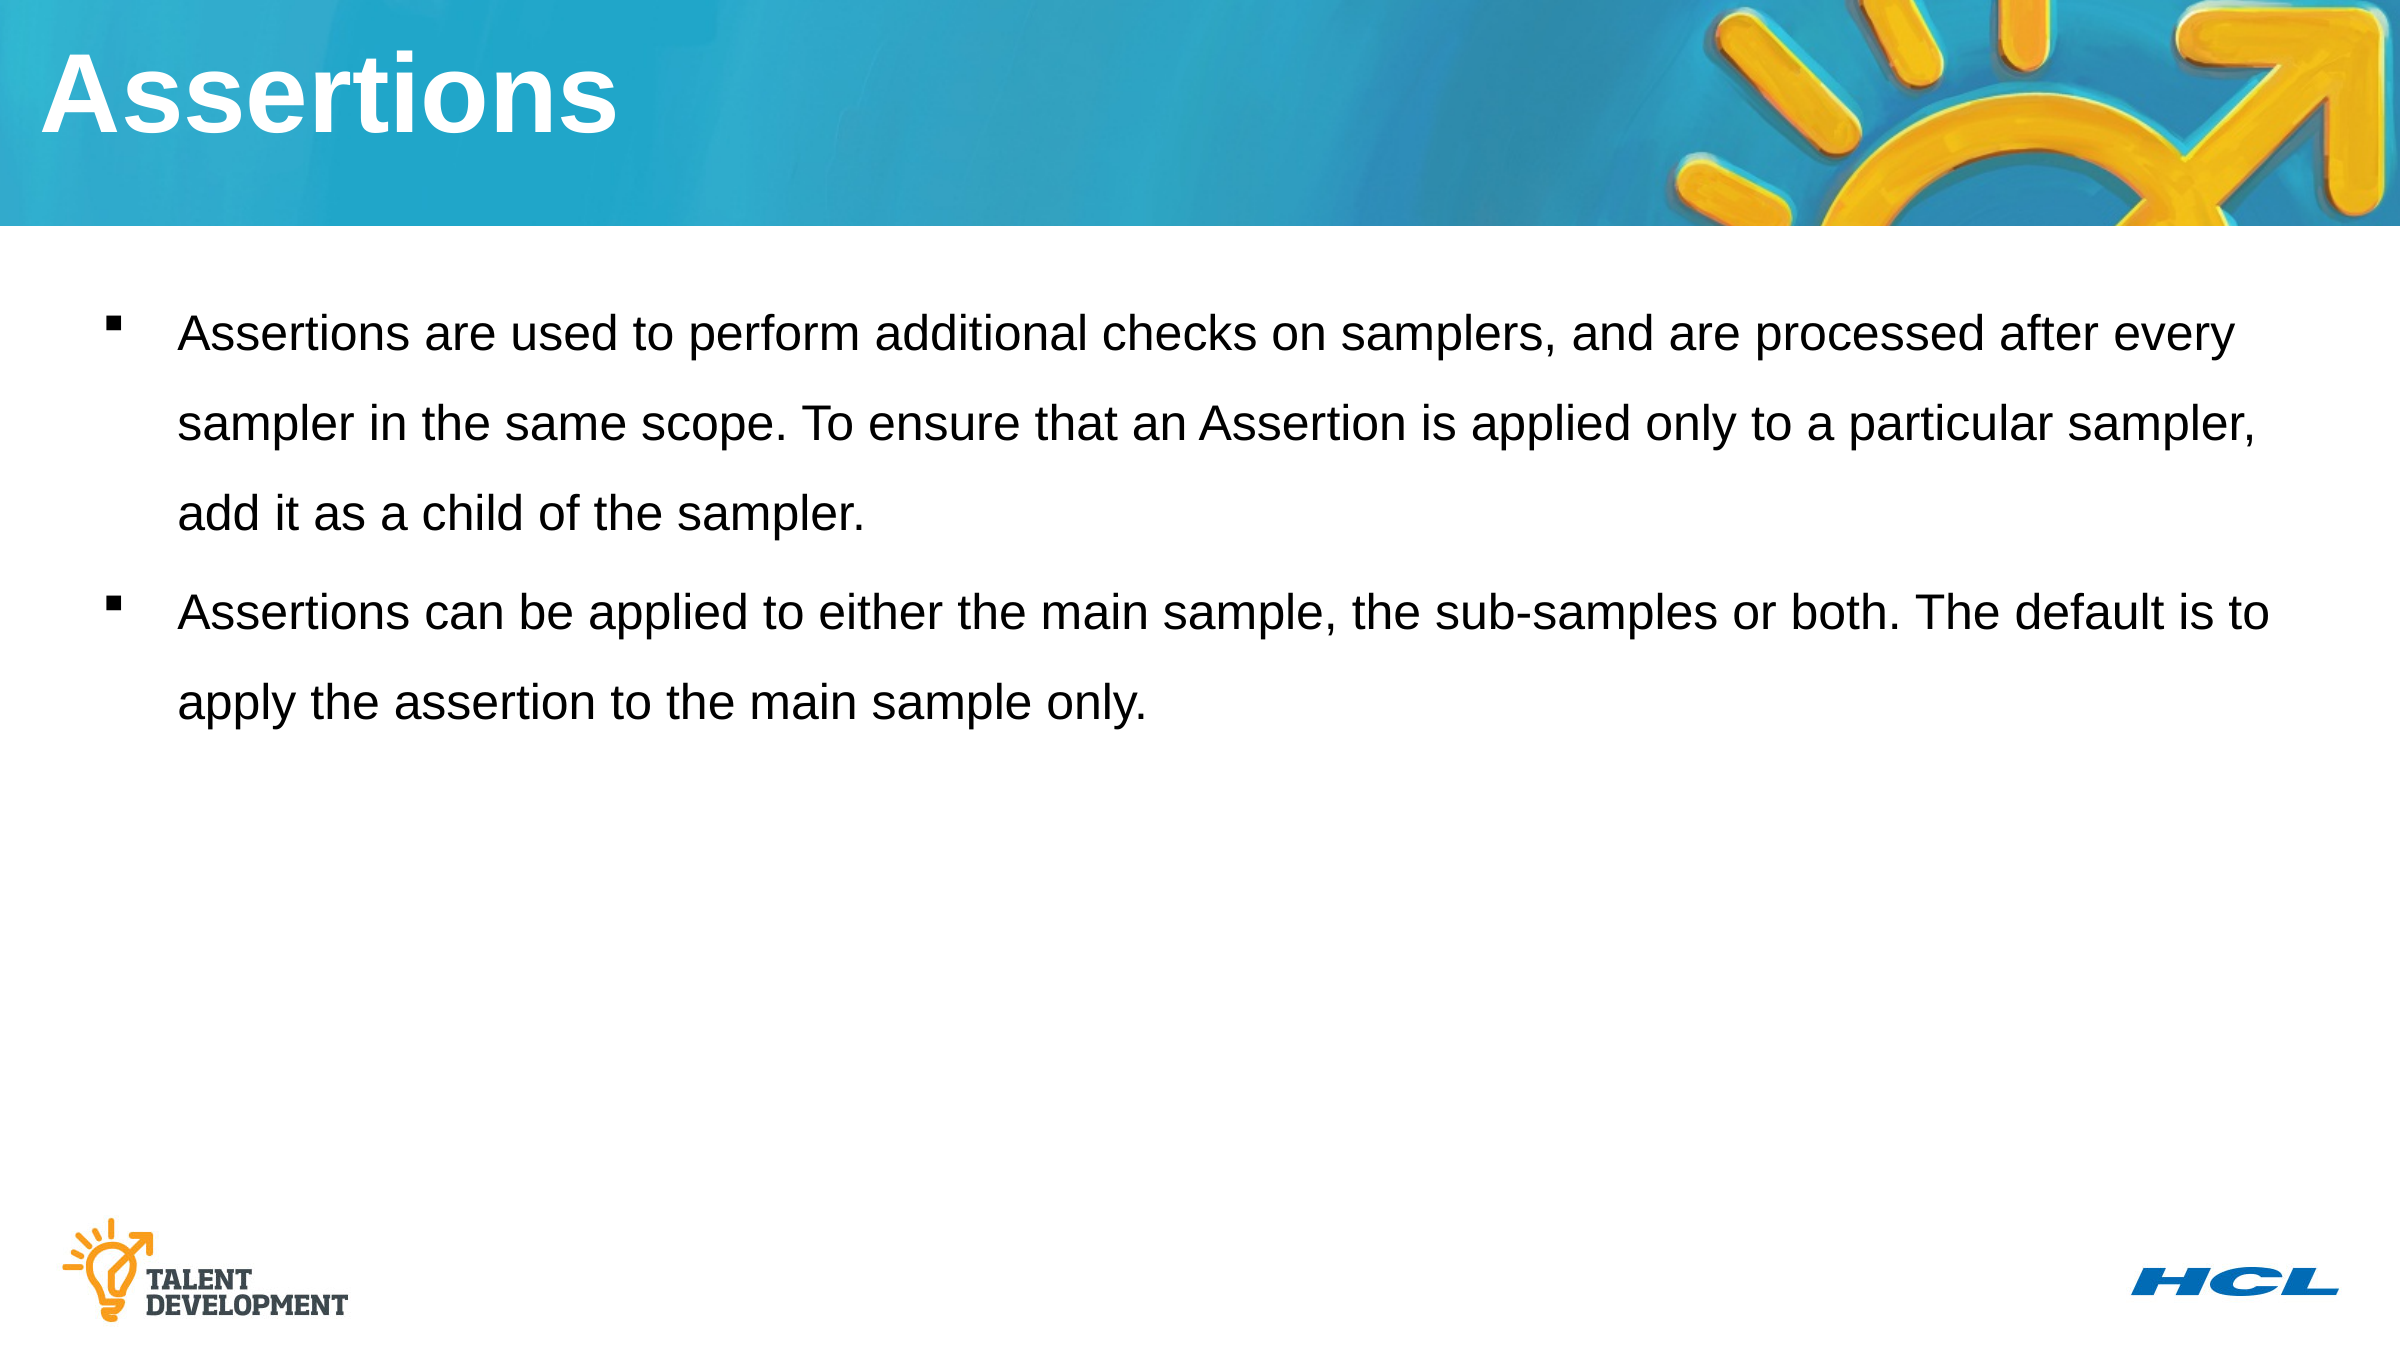

Assertions
Assertions are used to perform additional checks on samplers, and are processed after every sampler in the same scope. To ensure that an Assertion is applied only to a particular sampler, add it as a child of the sampler.
Assertions can be applied to either the main sample, the sub-samples or both. The default is to apply the assertion to the main sample only.